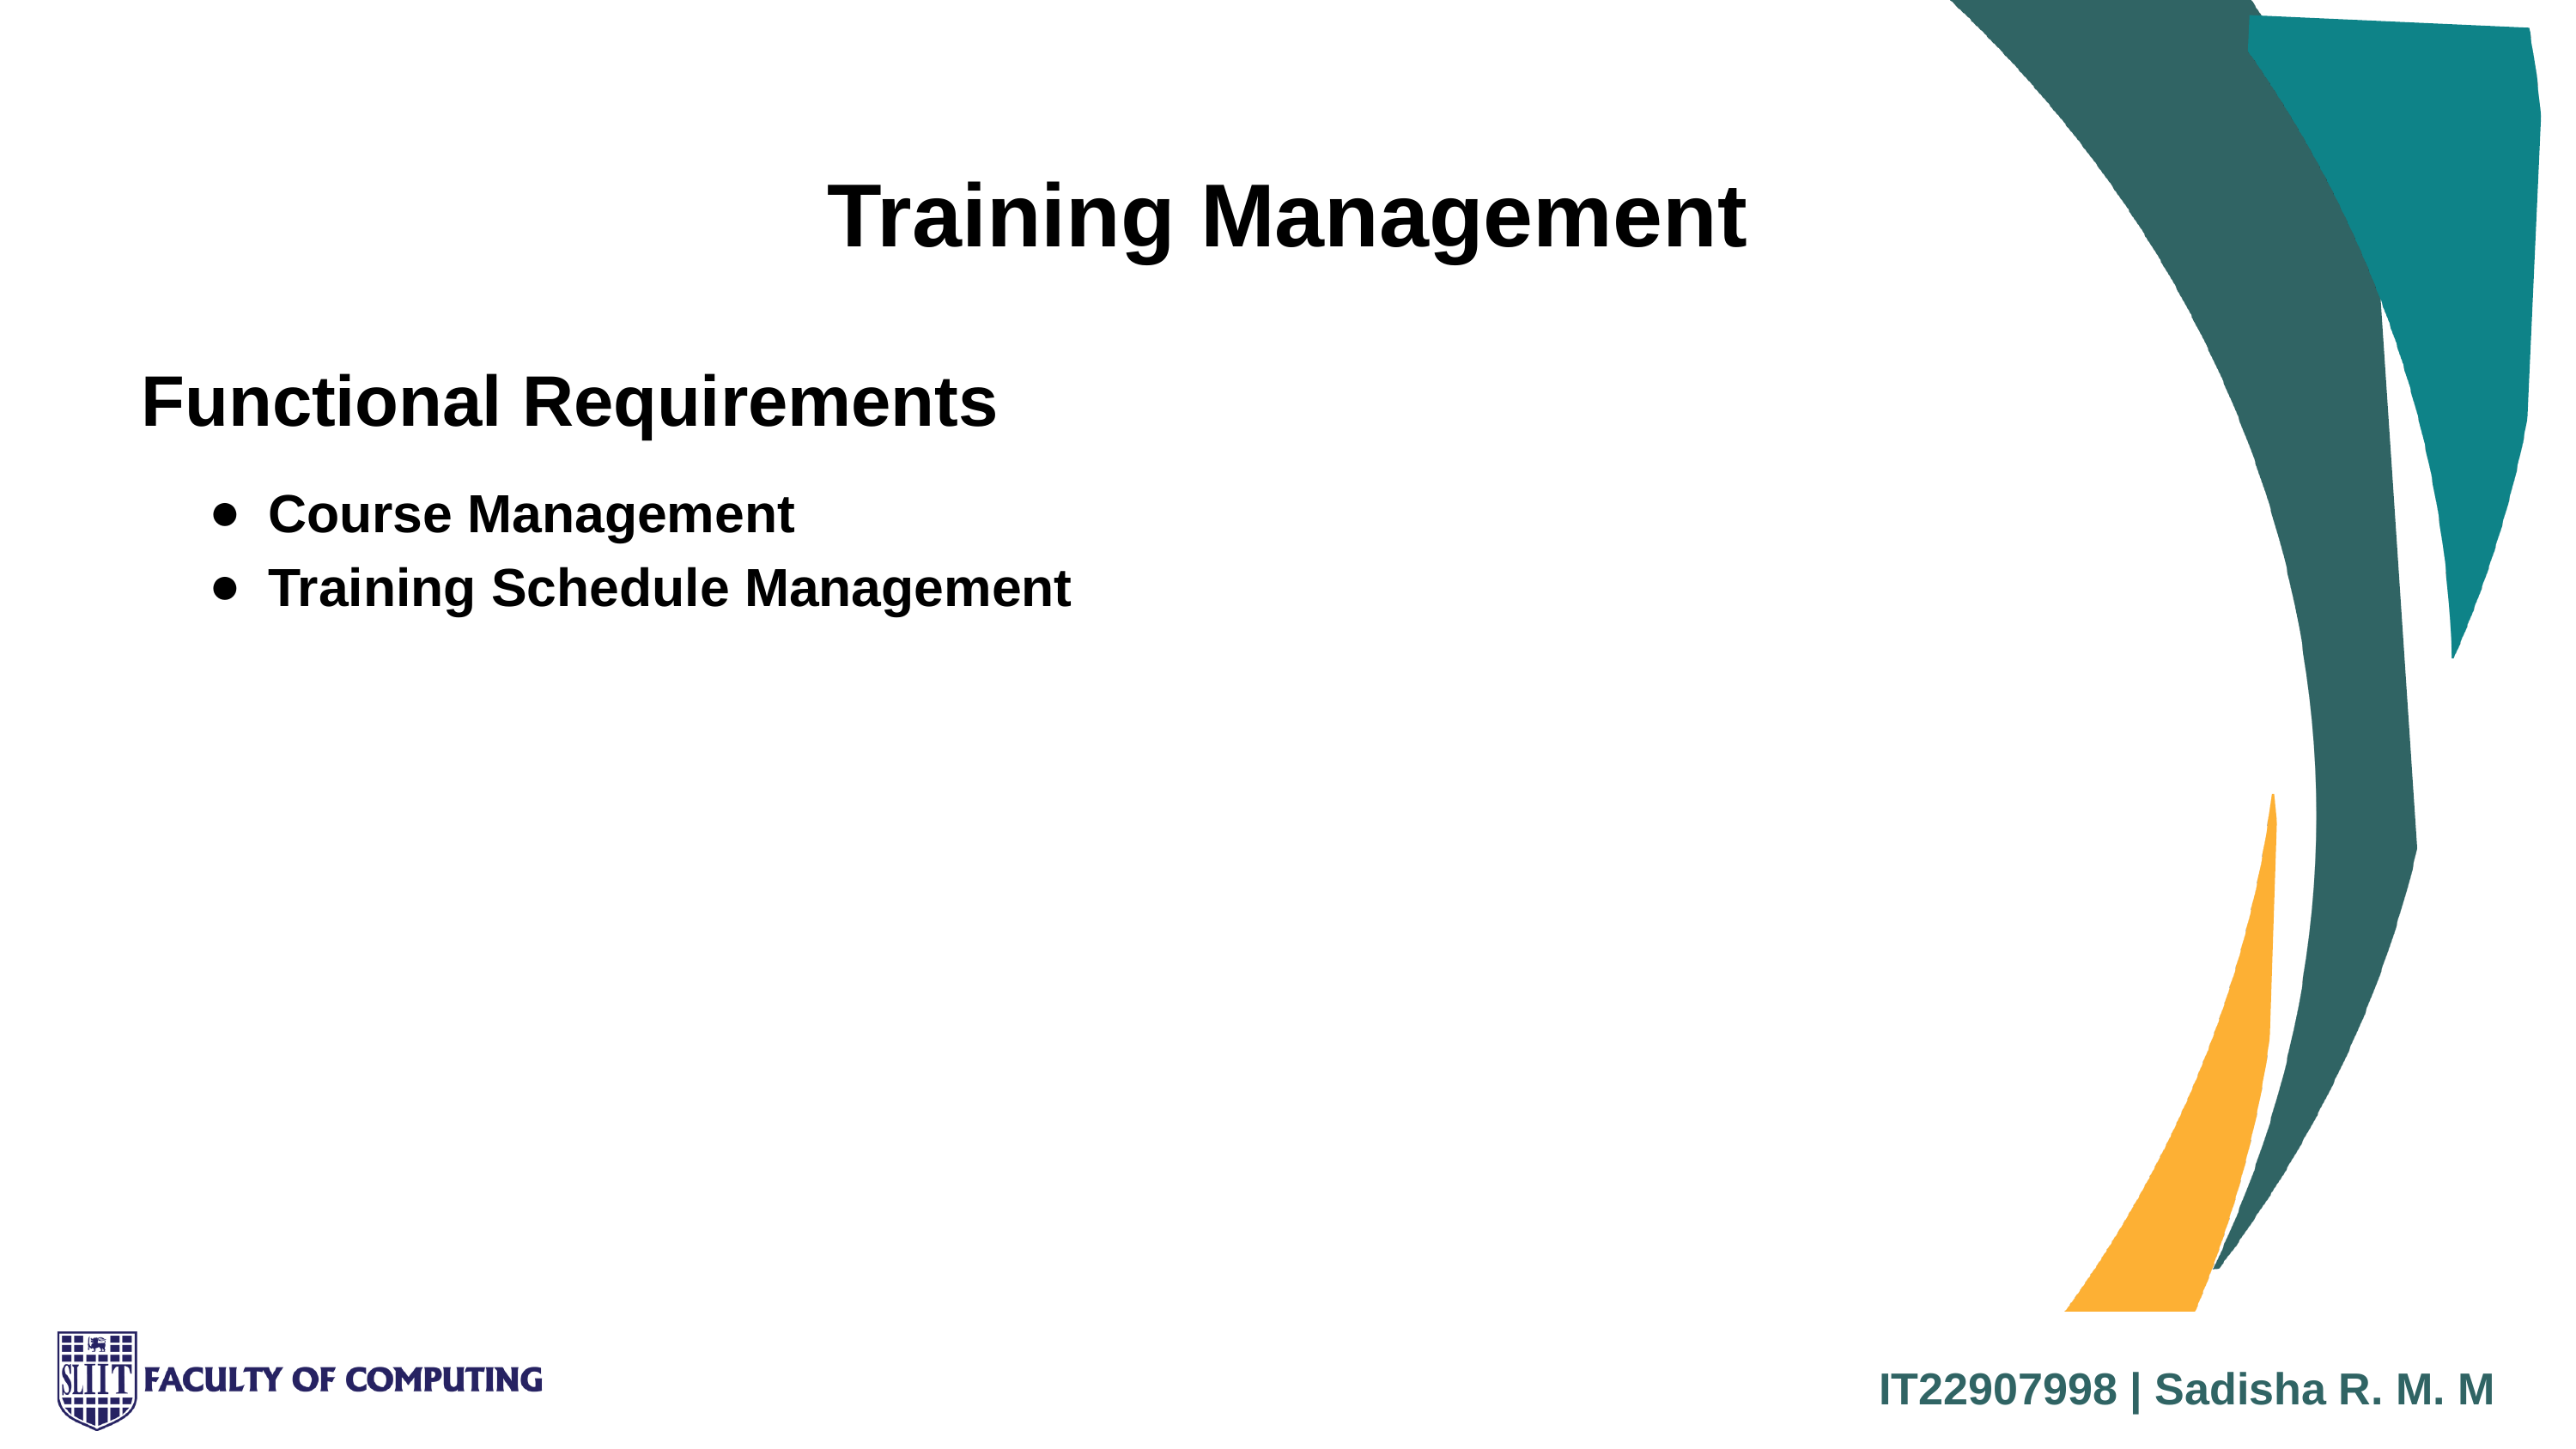

Training Management
Functional Requirements
Course Management
Training Schedule Management

IT22907998 | Sadisha R. M. M